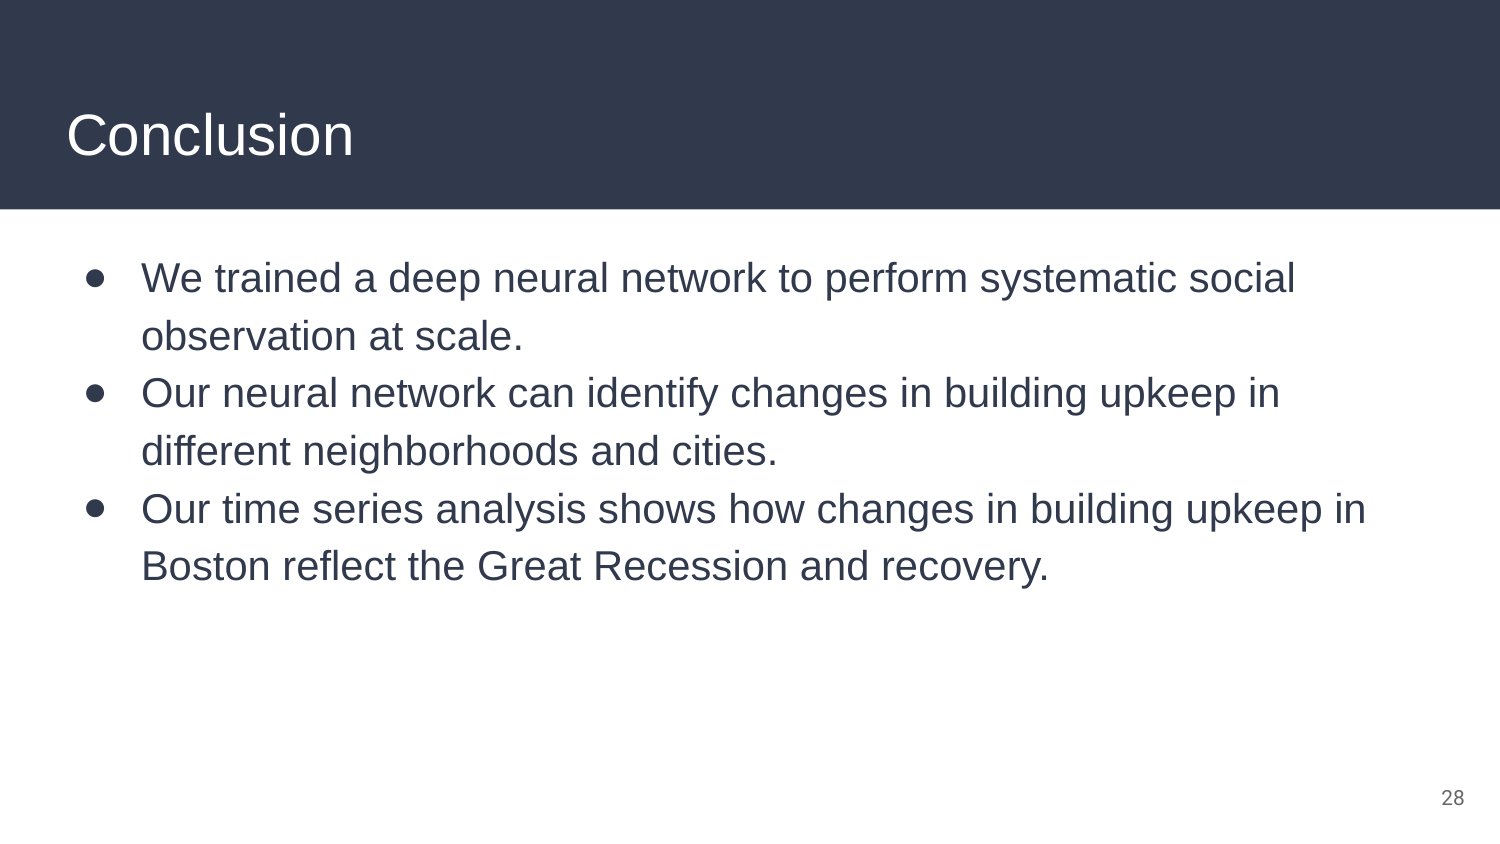

# Conclusion
We trained a deep neural network to perform systematic social observation at scale.
Our neural network can identify changes in building upkeep in different neighborhoods and cities.
Our time series analysis shows how changes in building upkeep in Boston reflect the Great Recession and recovery.
28